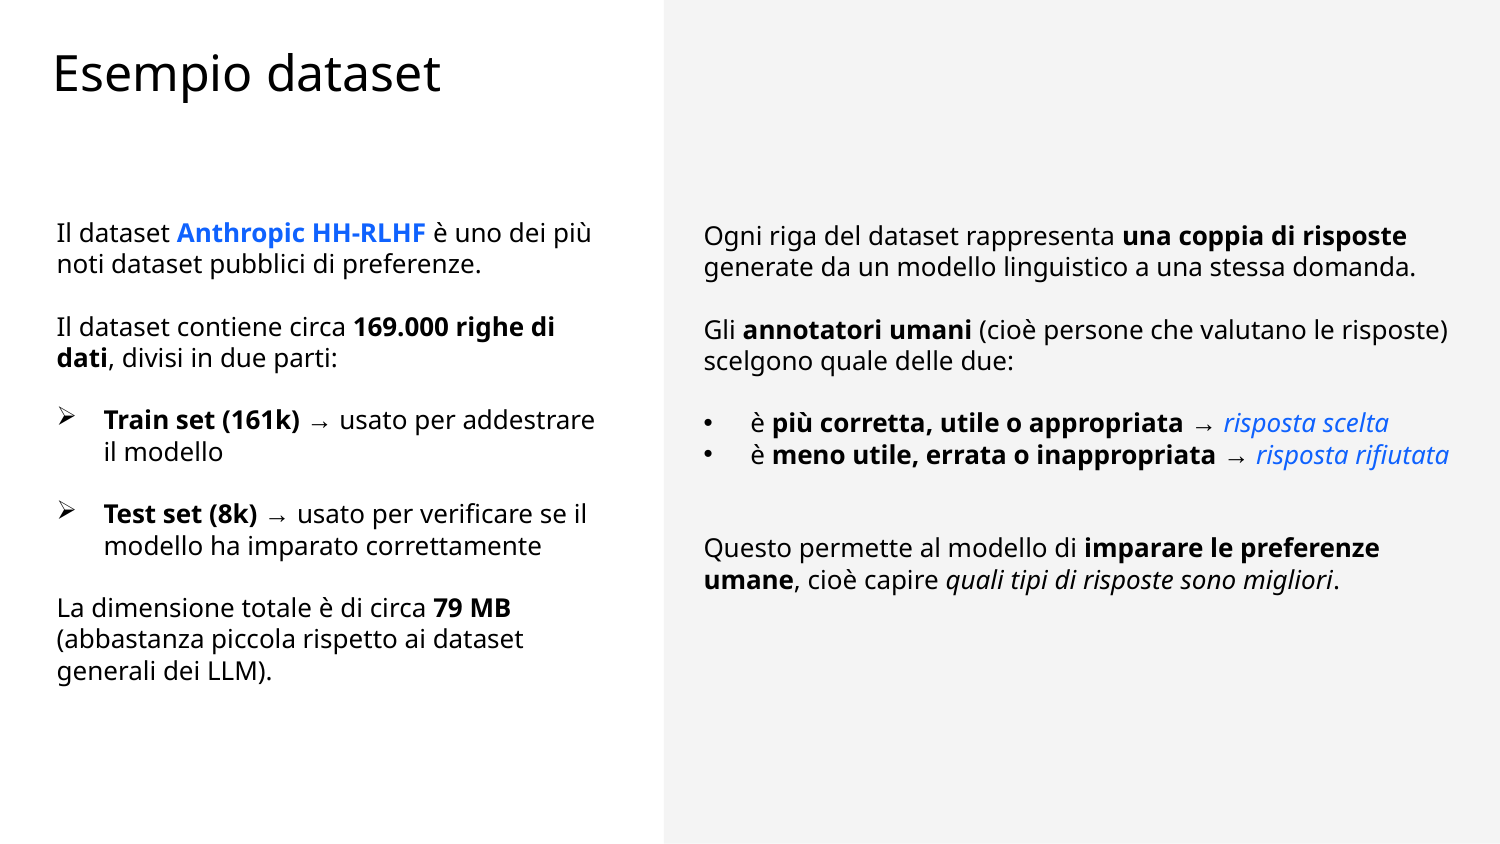

Esempio dataset
Il dataset Anthropic HH-RLHF è uno dei più noti dataset pubblici di preferenze.

Il dataset contiene circa 169.000 righe di dati, divisi in due parti:

Train set (161k) → usato per addestrare il modello
Test set (8k) → usato per verificare se il modello ha imparato correttamente
La dimensione totale è di circa 79 MB (abbastanza piccola rispetto ai dataset generali dei LLM).
Ogni riga del dataset rappresenta una coppia di risposte generate da un modello linguistico a una stessa domanda.
Gli annotatori umani (cioè persone che valutano le risposte) scelgono quale delle due:

è più corretta, utile o appropriata → risposta scelta
è meno utile, errata o inappropriata → risposta rifiutata

Questo permette al modello di imparare le preferenze umane, cioè capire quali tipi di risposte sono migliori.